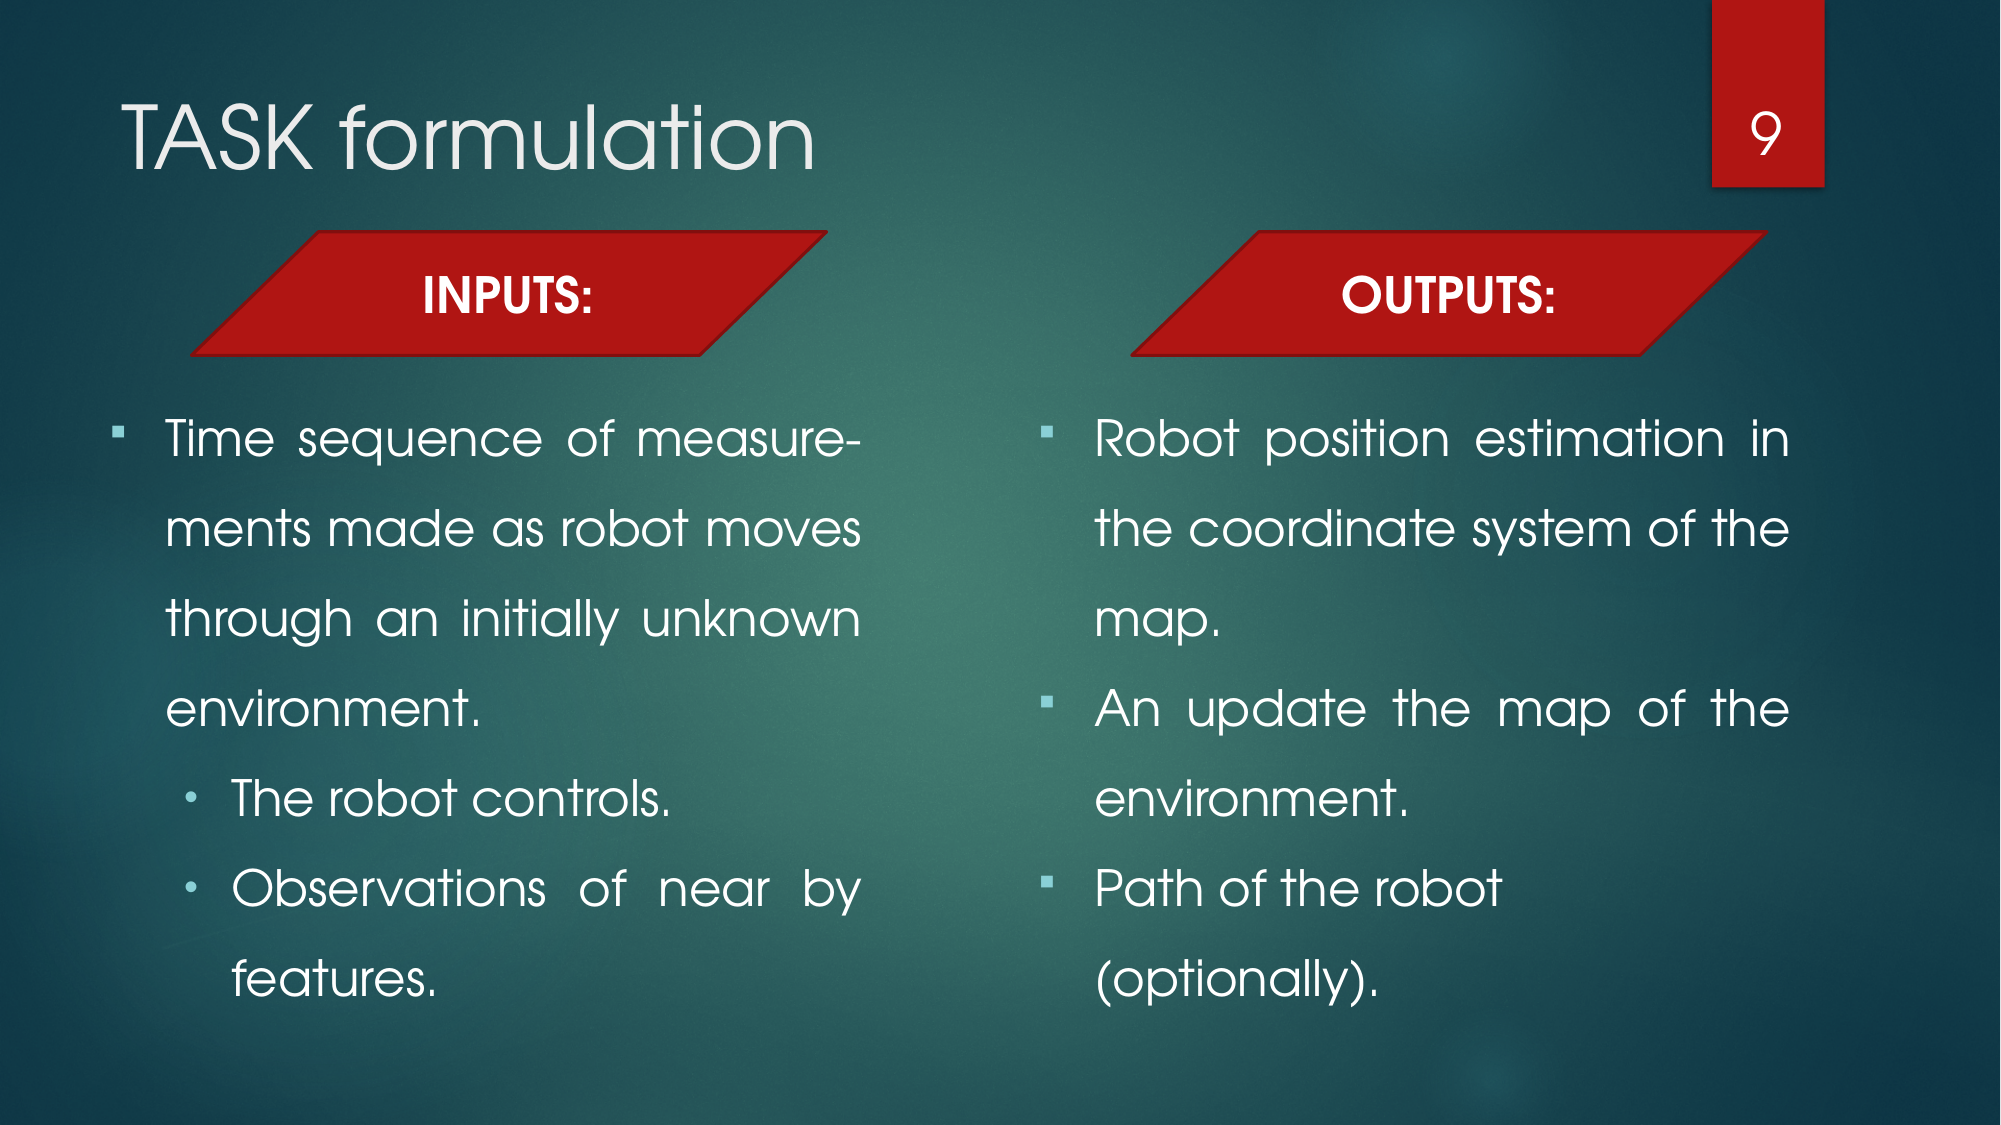

9
# TASK formulation
OUTPUTS:
INPUTS:
Robot position estimation in the coordinate system of the map.
An update the map of the environment.
Path of the robot (optionally).
Time sequence of measure-ments made as robot moves through an initially unknown environment.
The robot controls.
Observations of near by features.